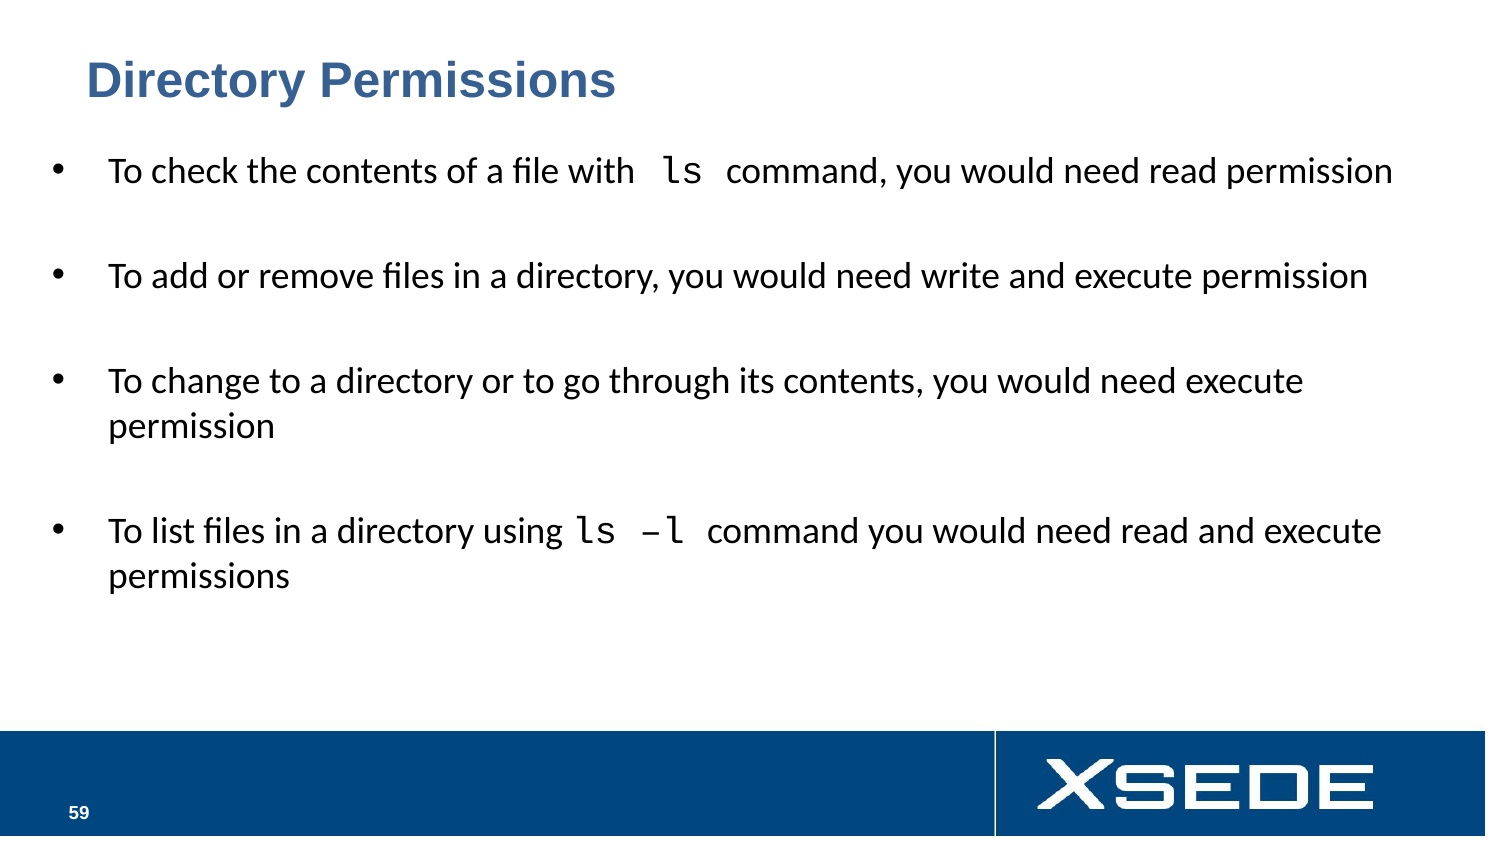

# Directory Permissions
To check the contents of a file with ls command, you would need read permission

To add or remove files in a directory, you would need write and execute permission

To change to a directory or to go through its contents, you would need execute permission

To list files in a directory using ls –l command you would need read and execute permissions

59